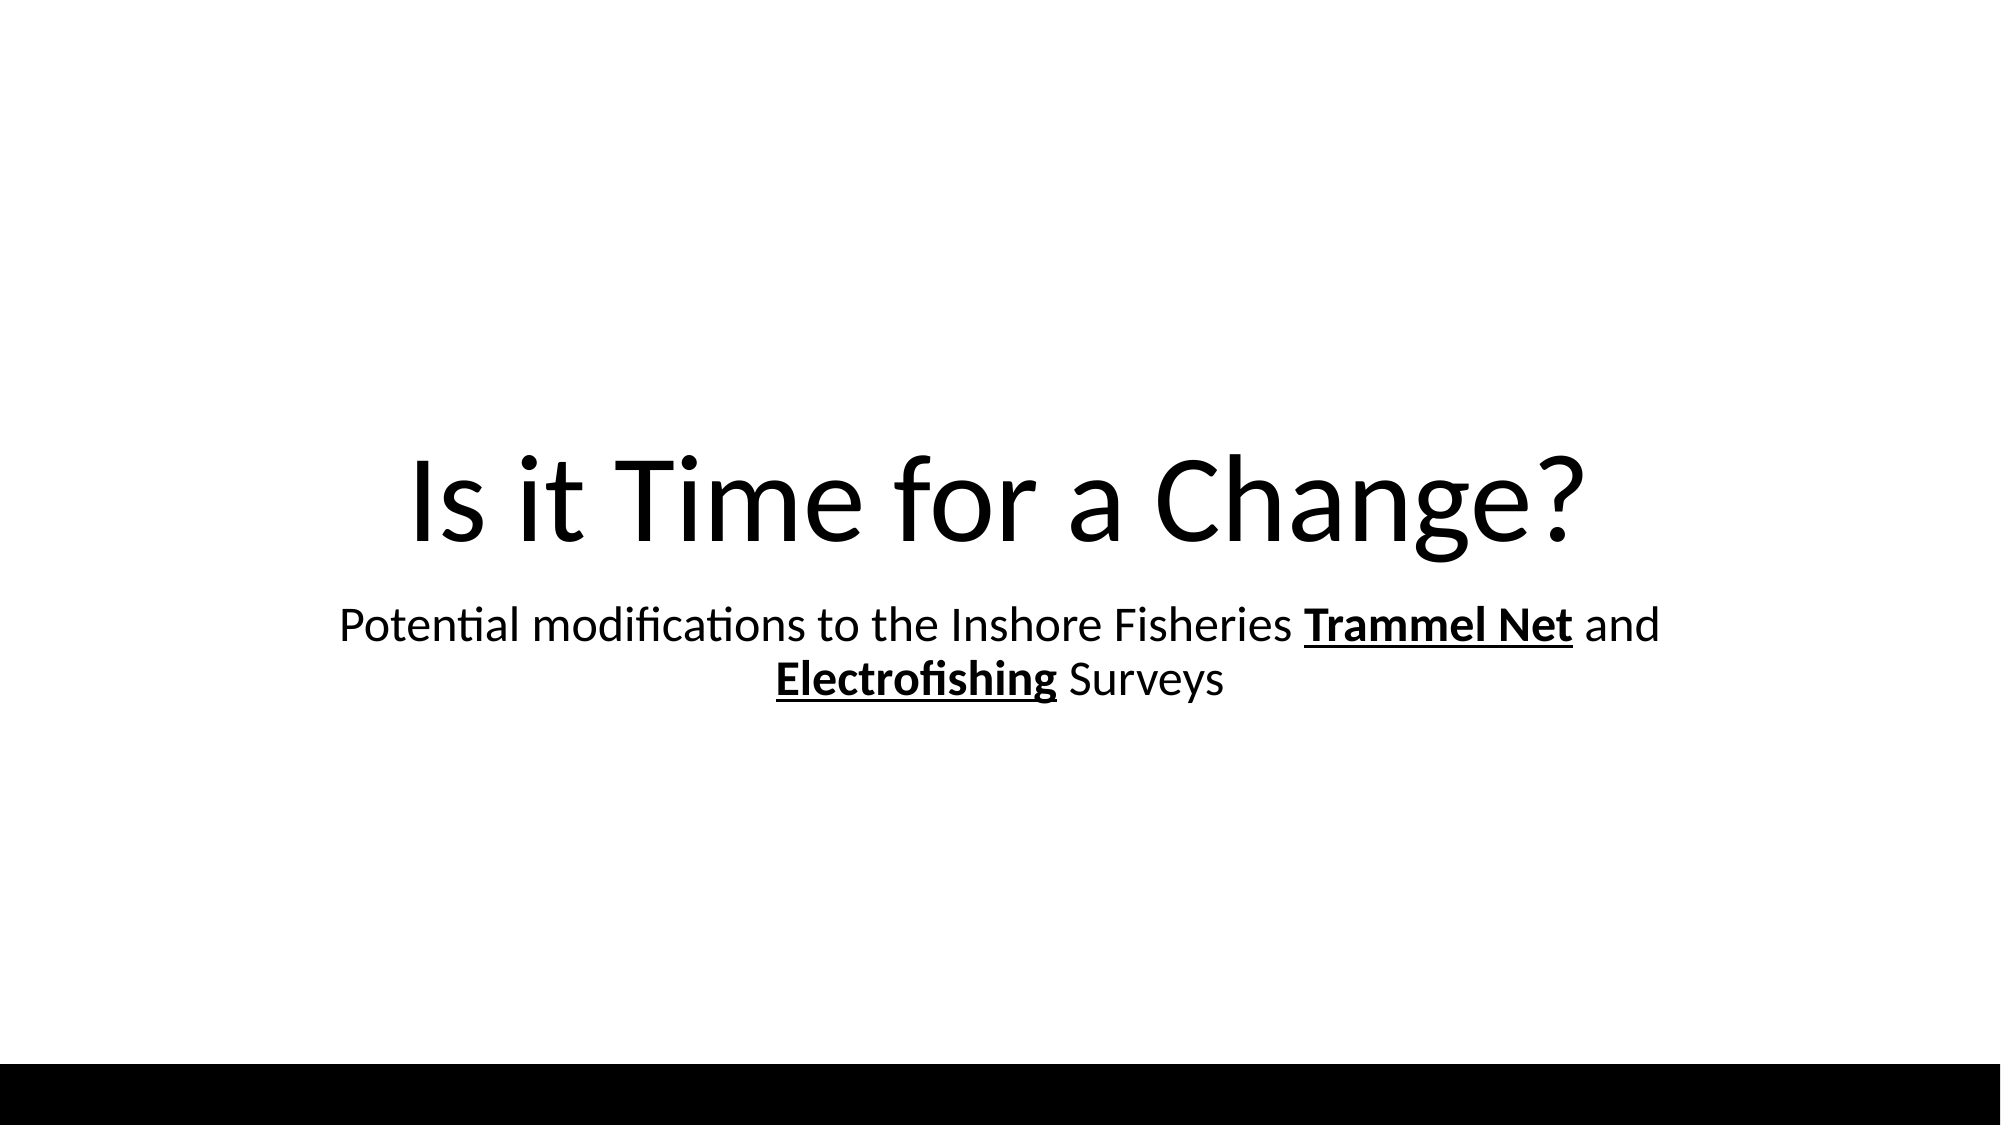

# Is it Time for a Change?
Potential modifications to the Inshore Fisheries Trammel Net and Electrofishing Surveys